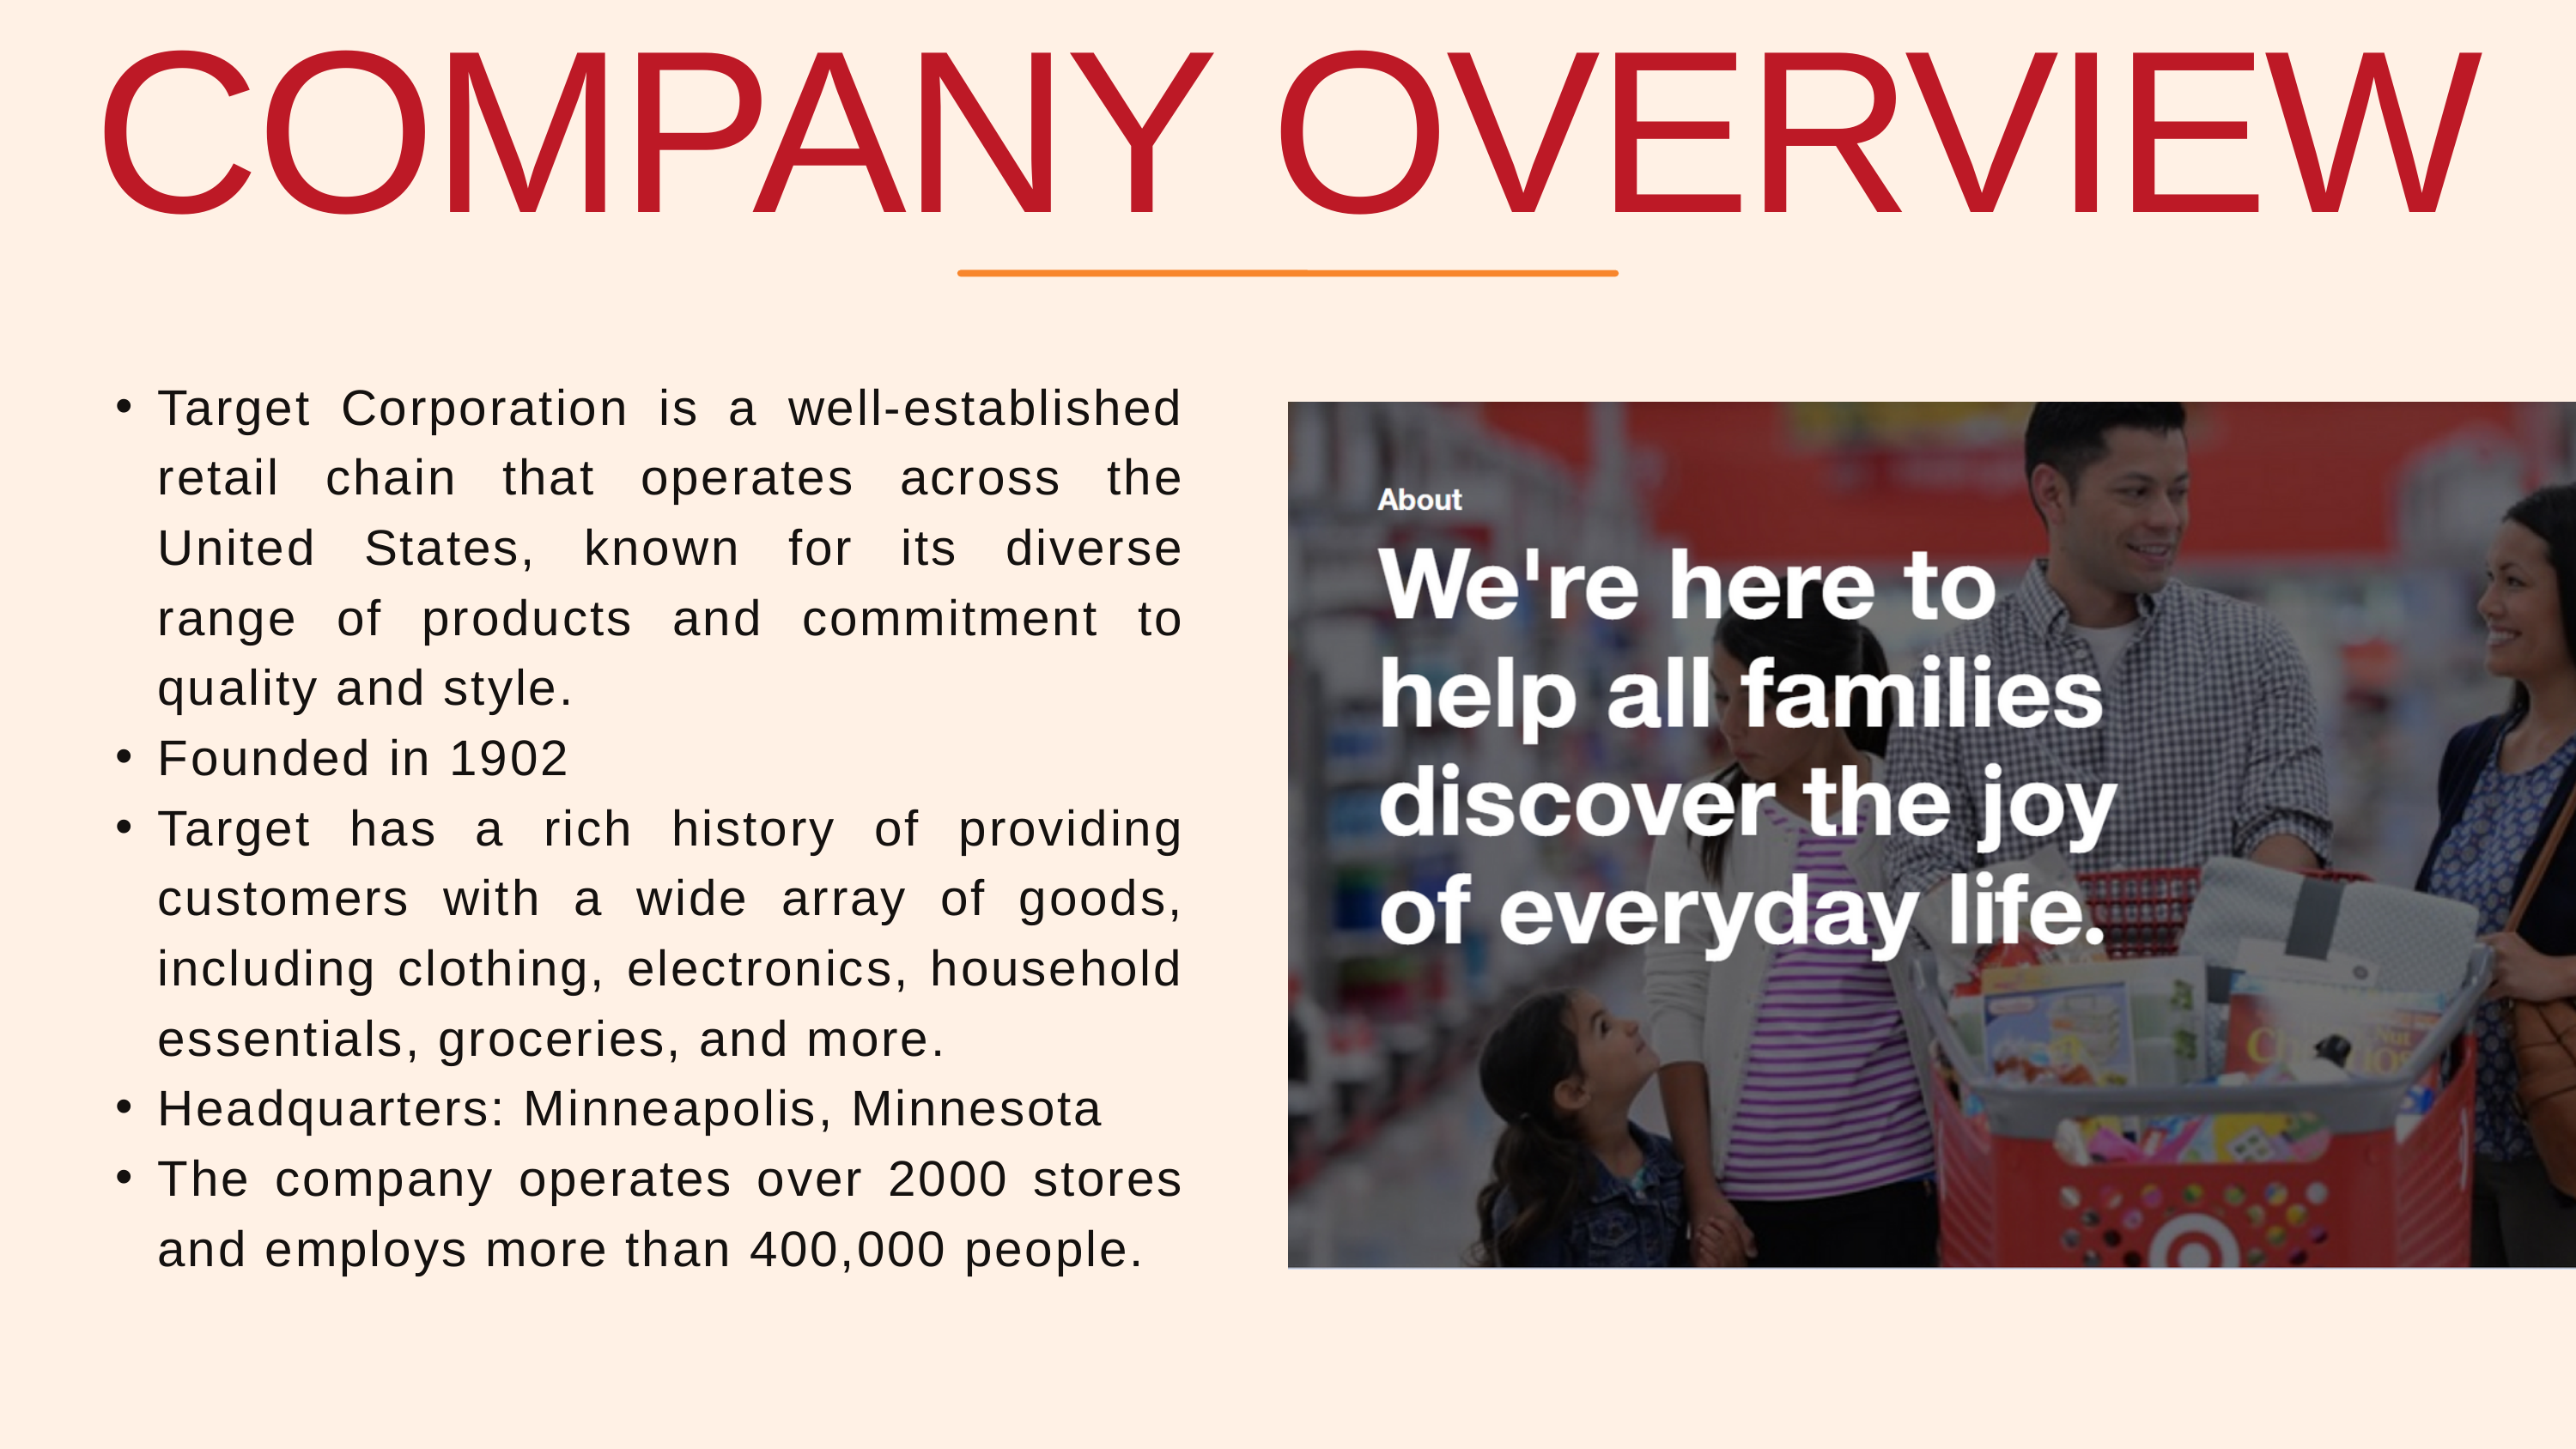

COMPANY OVERVIEW

Target Corporation is a well-established retail chain that operates across the United States, known for its diverse range of products and commitment to quality and style.
Founded in 1902
Target has a rich history of providing customers with a wide array of goods, including clothing, electronics, household essentials, groceries, and more.
Headquarters: Minneapolis, Minnesota
The company operates over 2000 stores and employs more than 400,000 people.